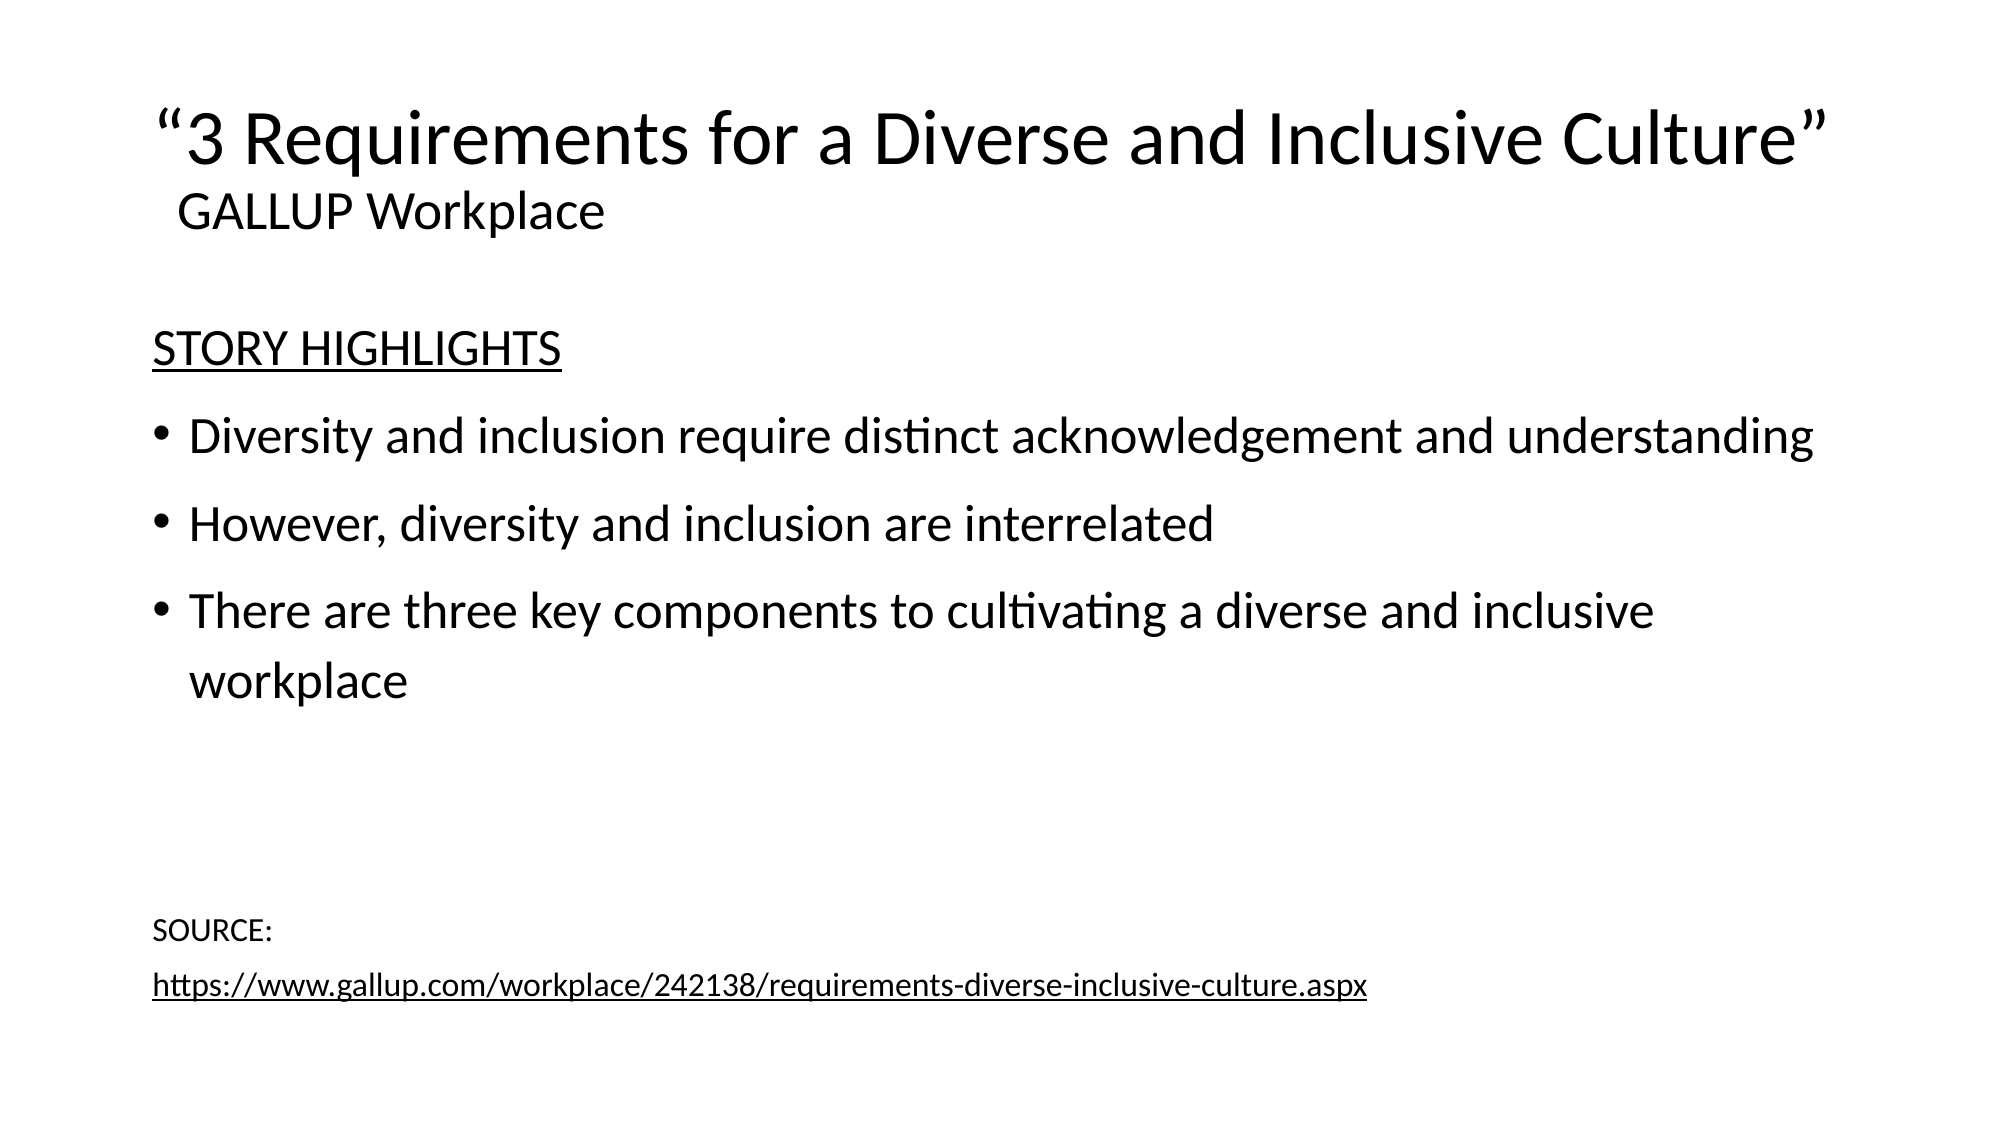

# “3 Requirements for a Diverse and Inclusive Culture” GALLUP Workplace
STORY HIGHLIGHTS
Diversity and inclusion require distinct acknowledgement and understanding
However, diversity and inclusion are interrelated
There are three key components to cultivating a diverse and inclusive workplace

SOURCE:
https://www.gallup.com/workplace/242138/requirements-diverse-inclusive-culture.aspx